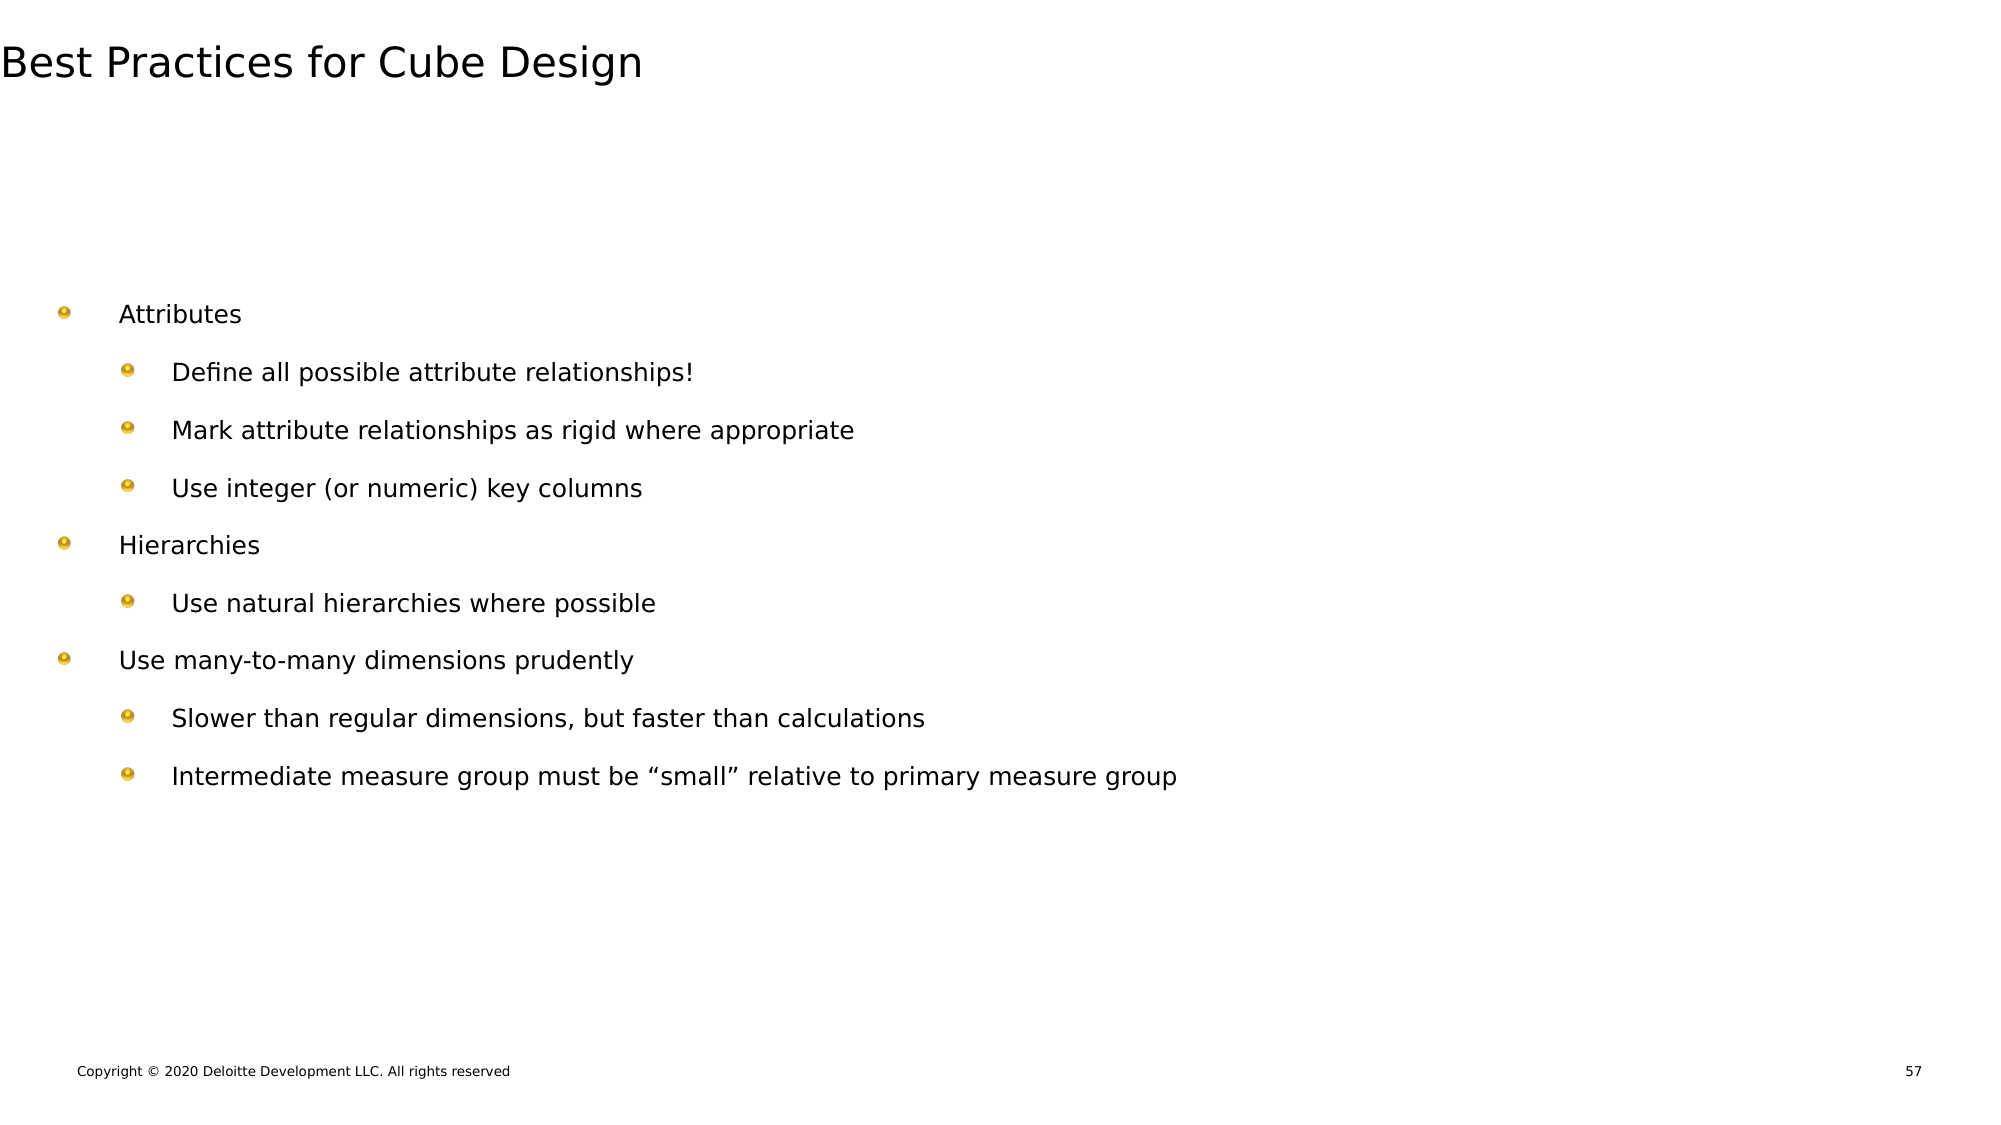

Best Practices for Cube Design
Attributes
Define all possible attribute relationships!
Mark attribute relationships as rigid where appropriate
Use integer (or numeric) key columns
Hierarchies
Use natural hierarchies where possible
Use many-to-many dimensions prudently
Slower than regular dimensions, but faster than calculations
Intermediate measure group must be “small” relative to primary measure group